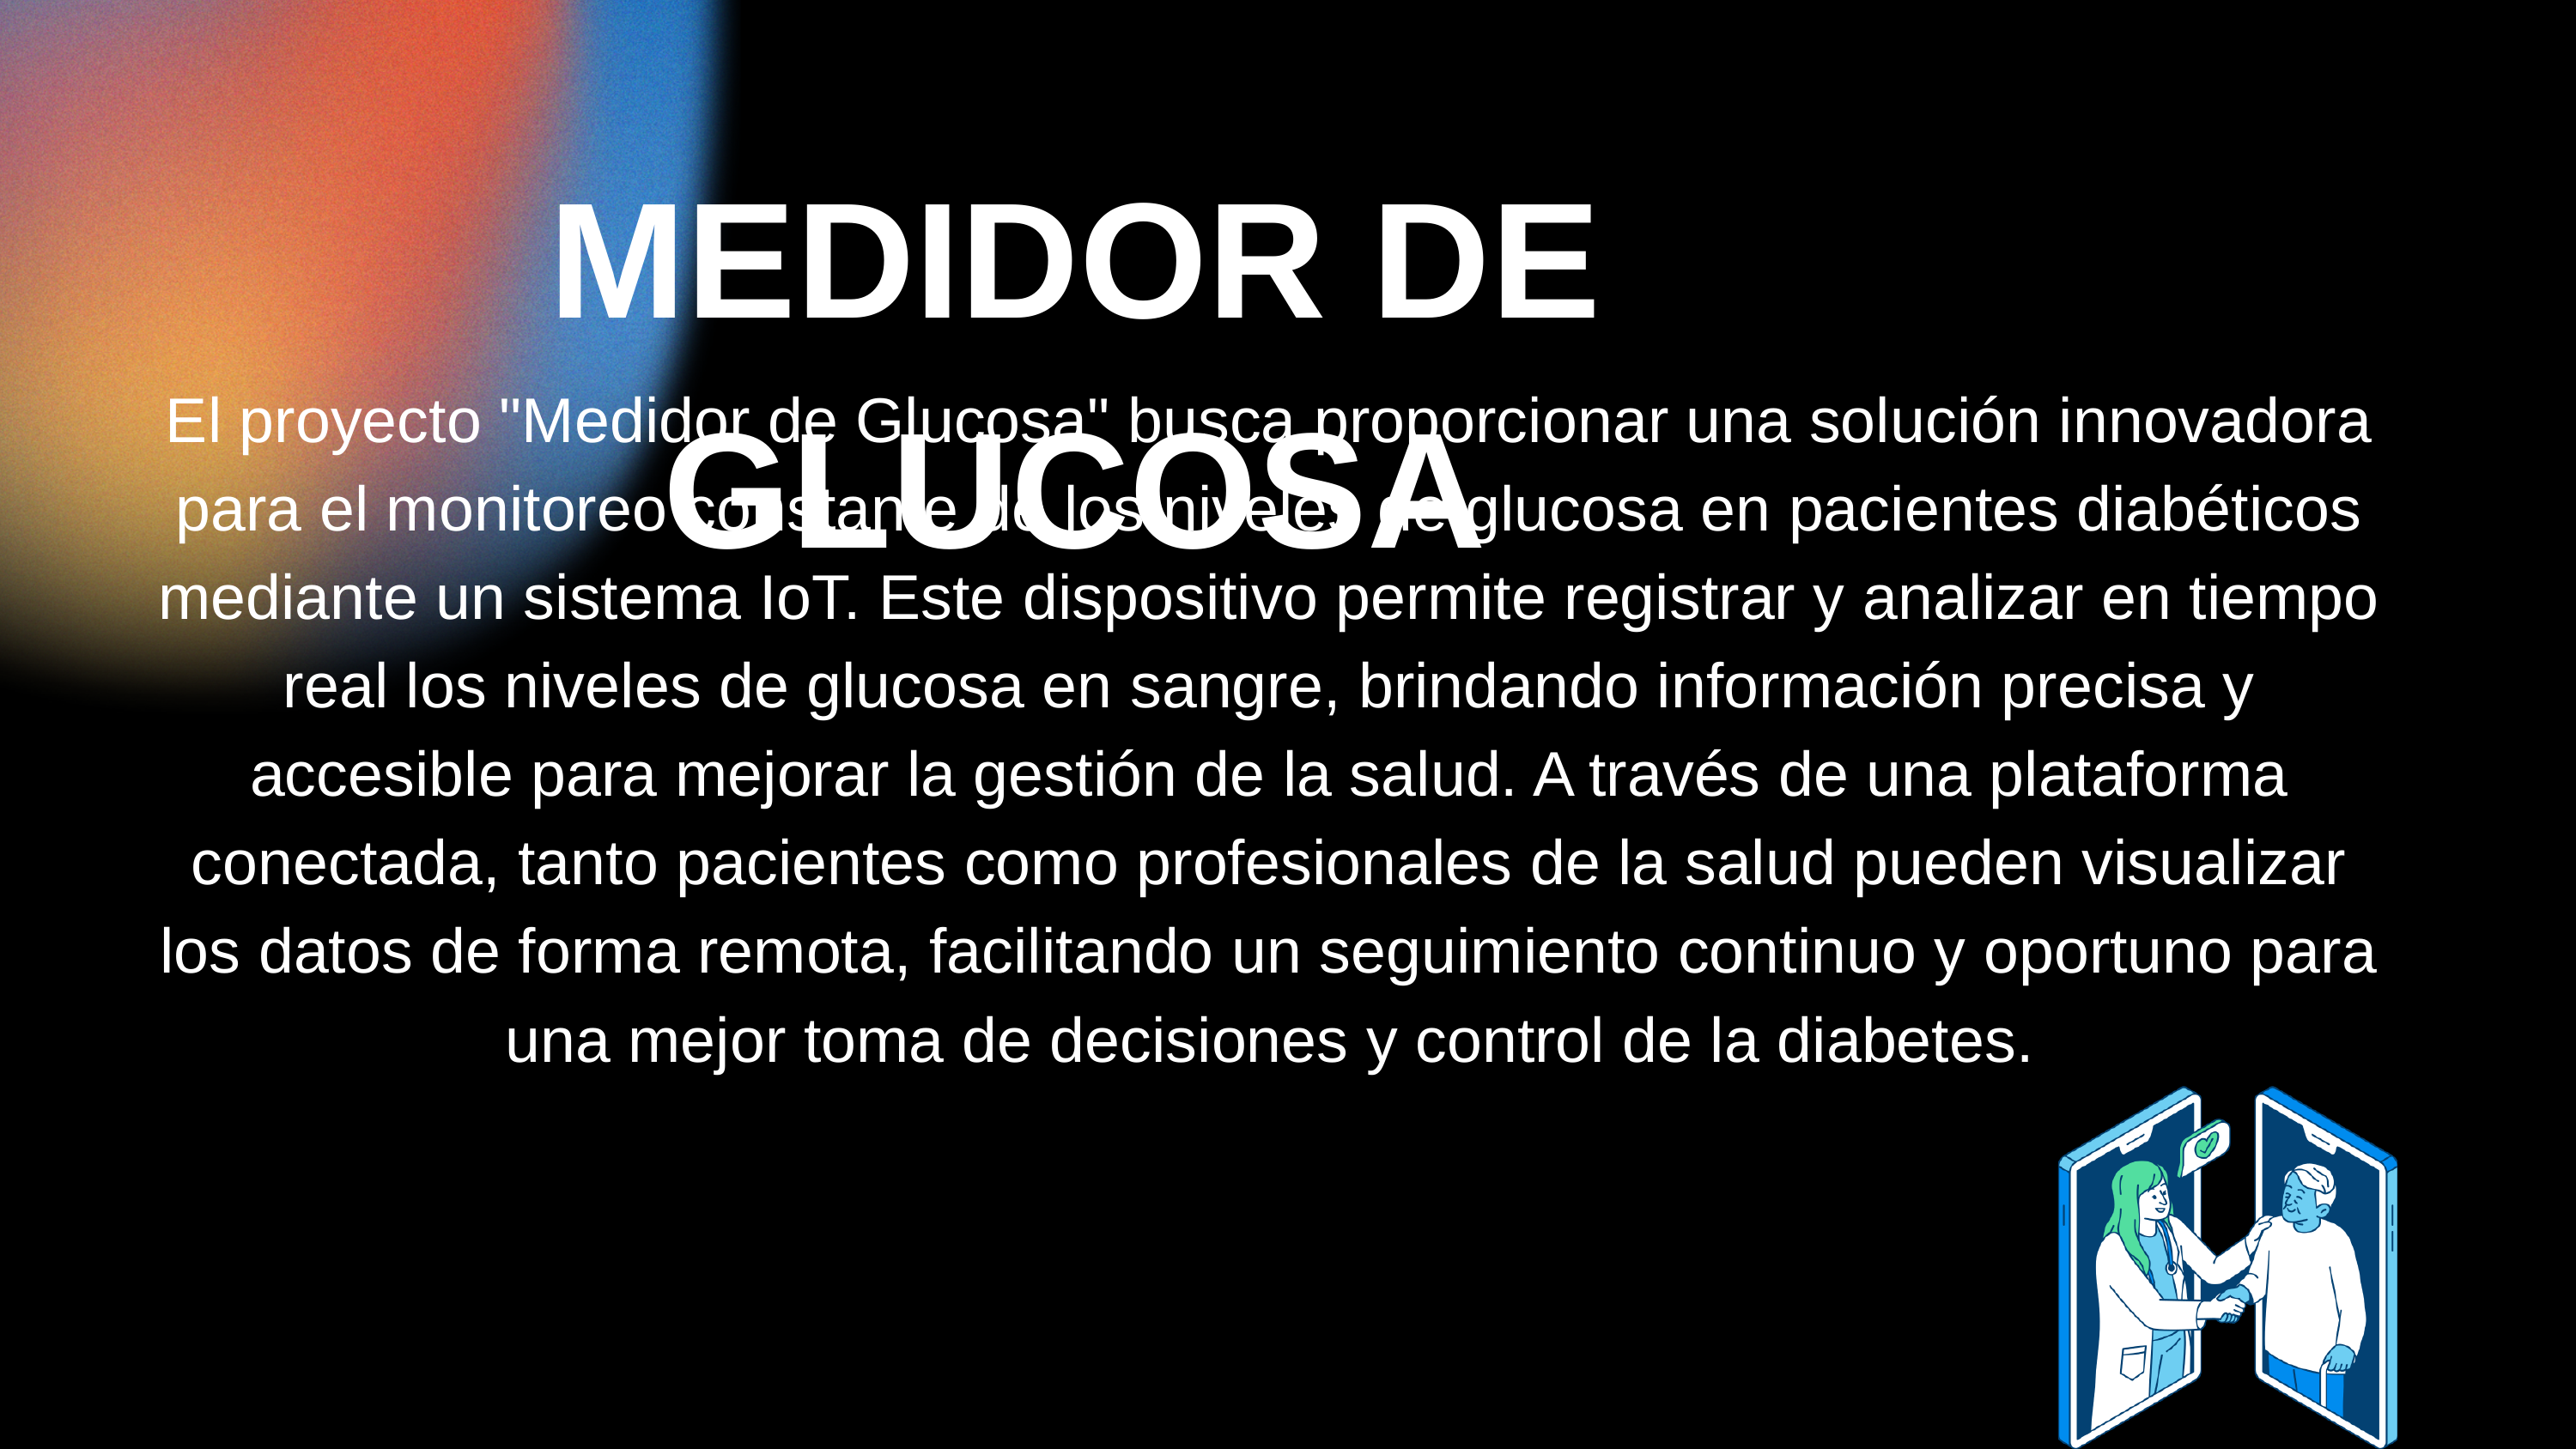

MEDIDOR DE GLUCOSA
El proyecto "Medidor de Glucosa" busca proporcionar una solución innovadora para el monitoreo constante de los niveles de glucosa en pacientes diabéticos mediante un sistema IoT. Este dispositivo permite registrar y analizar en tiempo real los niveles de glucosa en sangre, brindando información precisa y accesible para mejorar la gestión de la salud. A través de una plataforma conectada, tanto pacientes como profesionales de la salud pueden visualizar los datos de forma remota, facilitando un seguimiento continuo y oportuno para una mejor toma de decisiones y control de la diabetes.